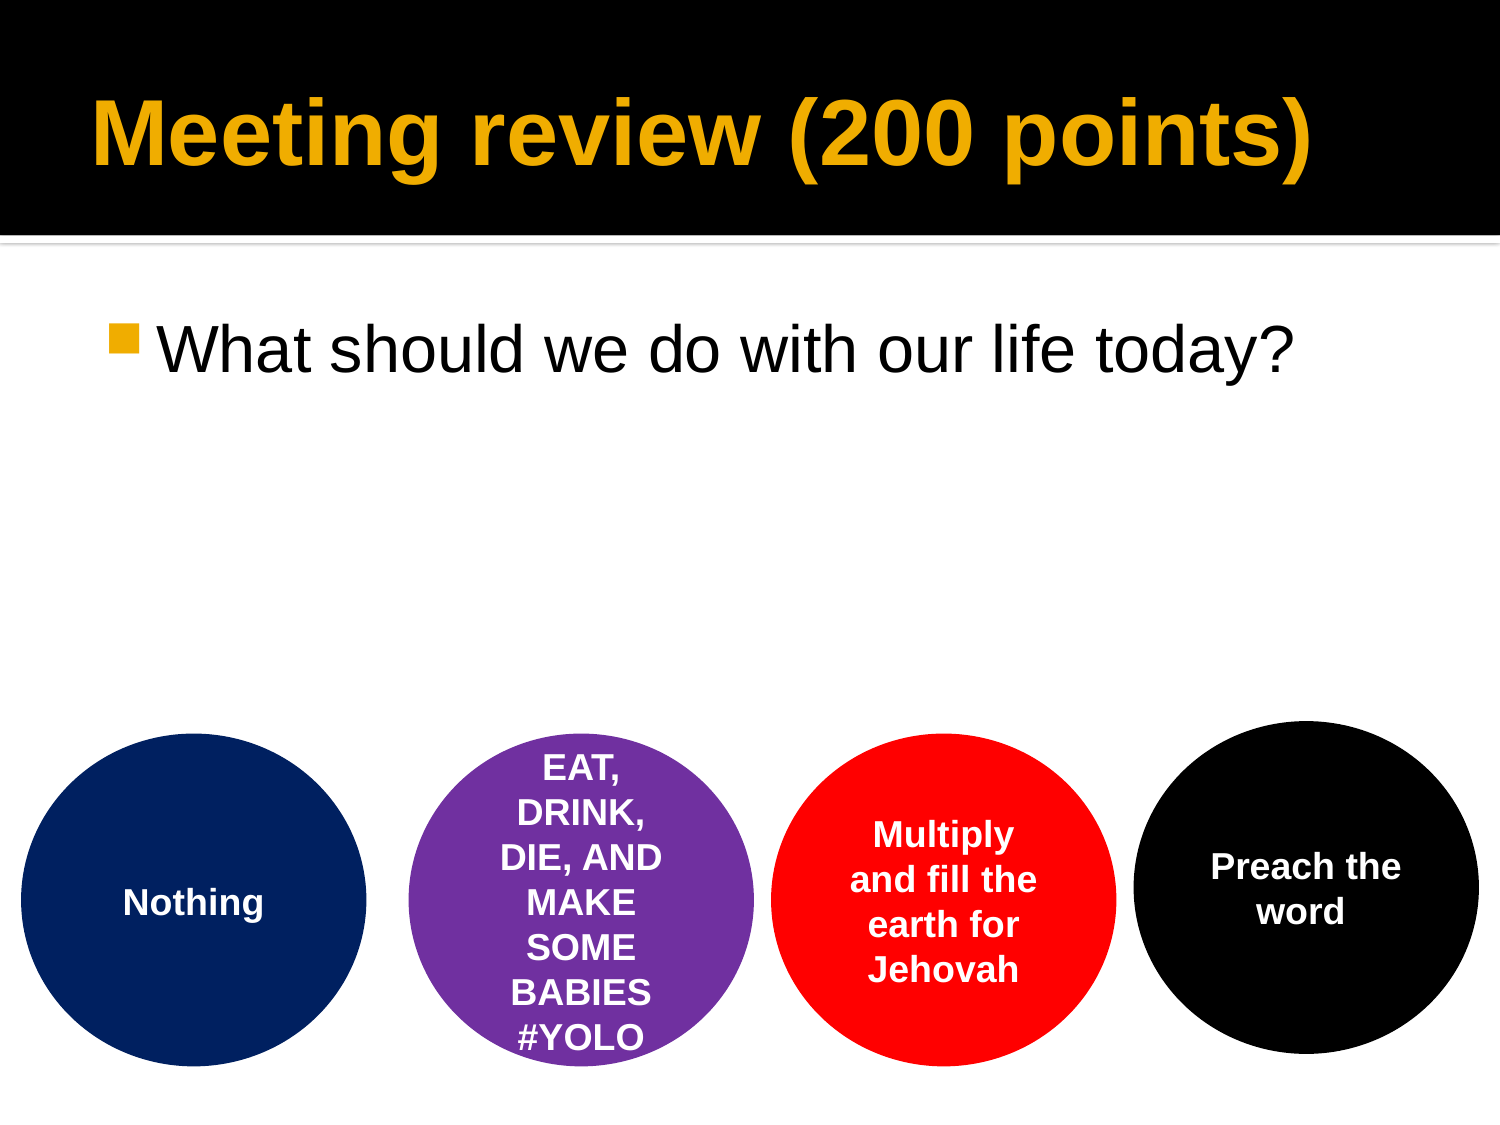

# Meeting review (200 points)
What should we do with our life today?
Preach the word
Nothing
EAT, DRINK, DIE, AND MAKE SOME BABIES
#YOLO
Multiply and fill the earth for Jehovah